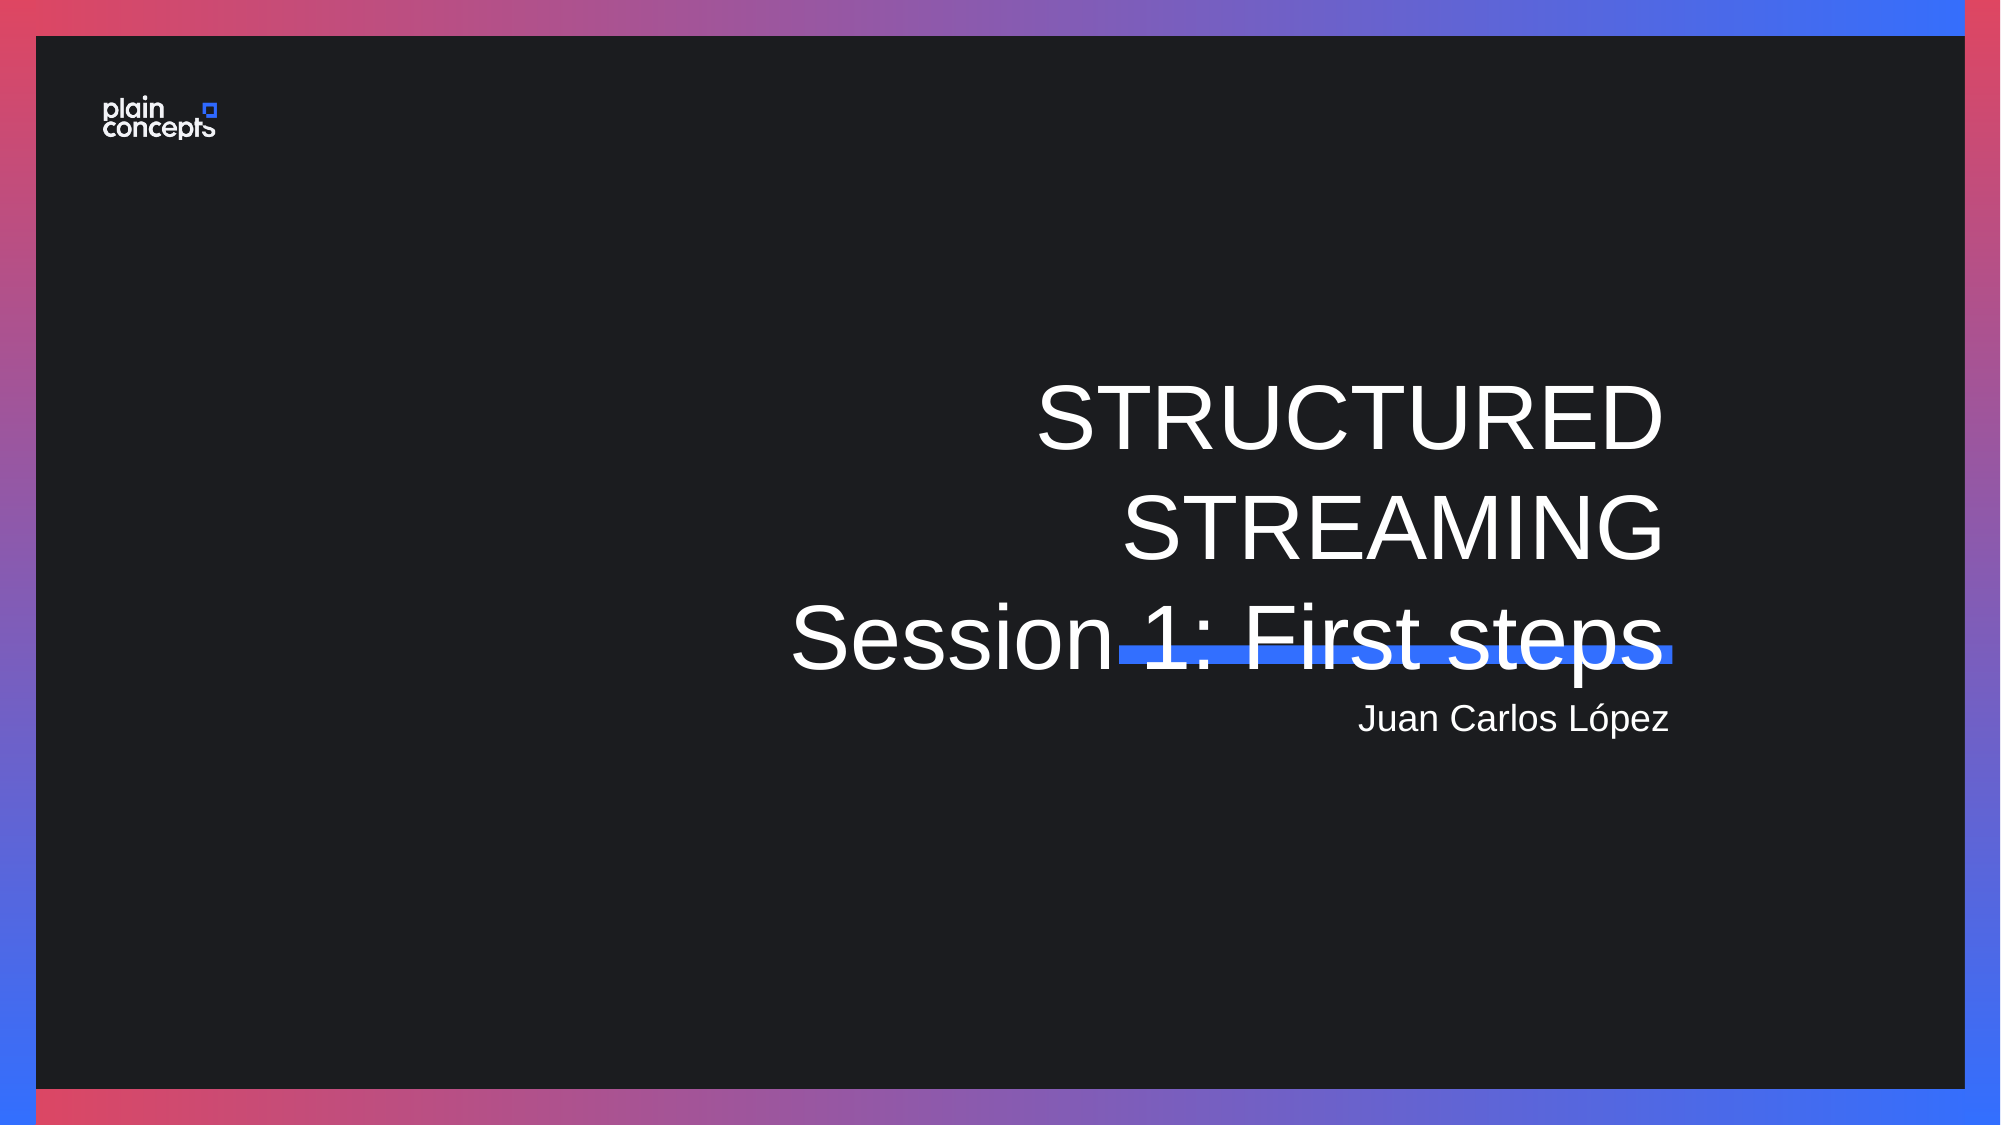

STRUCTURED STREAMING
Session 1: First steps
Juan Carlos López